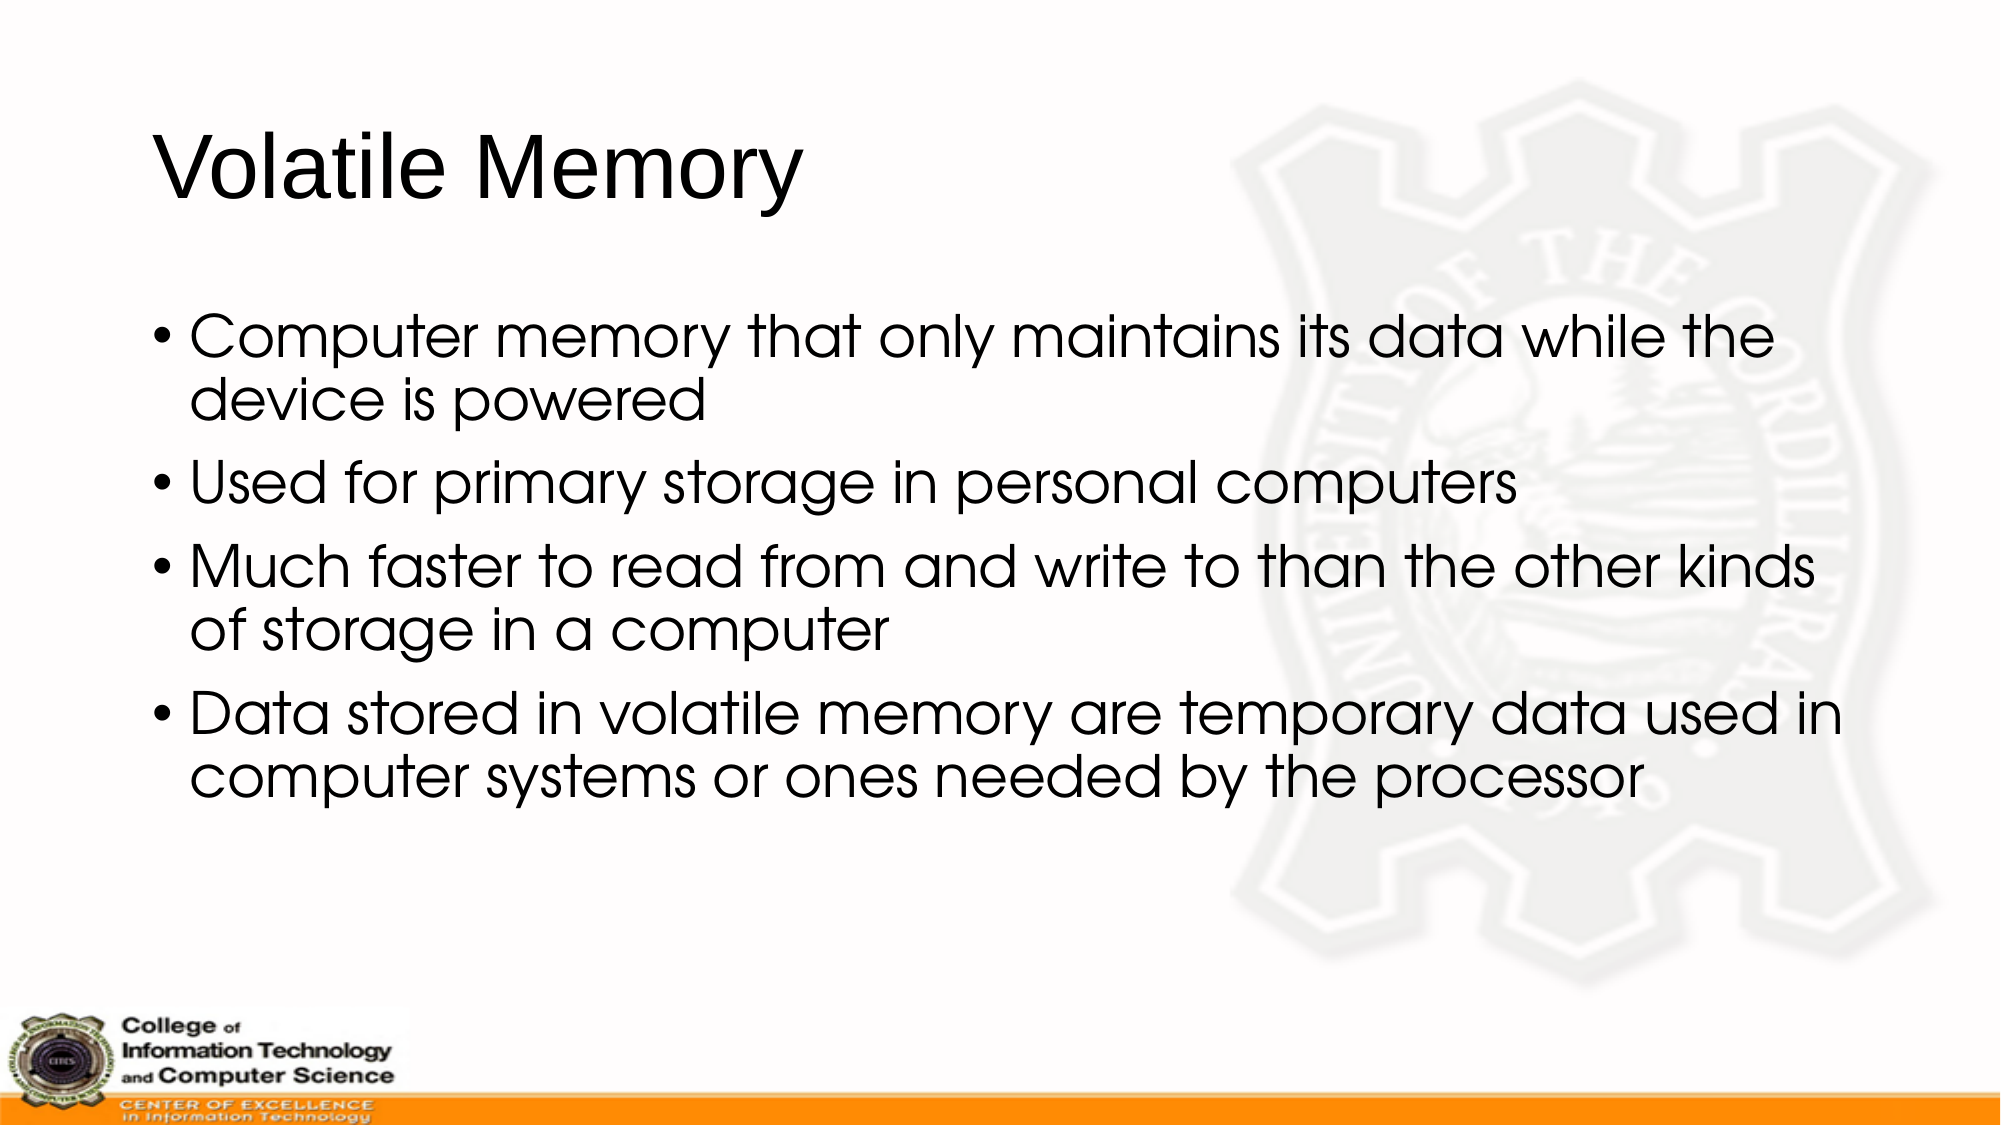

# Volatile Memory
Computer memory that only maintains its data while the device is powered
Used for primary storage in personal computers
Much faster to read from and write to than the other kinds of storage in a computer
Data stored in volatile memory are temporary data used in computer systems or ones needed by the processor